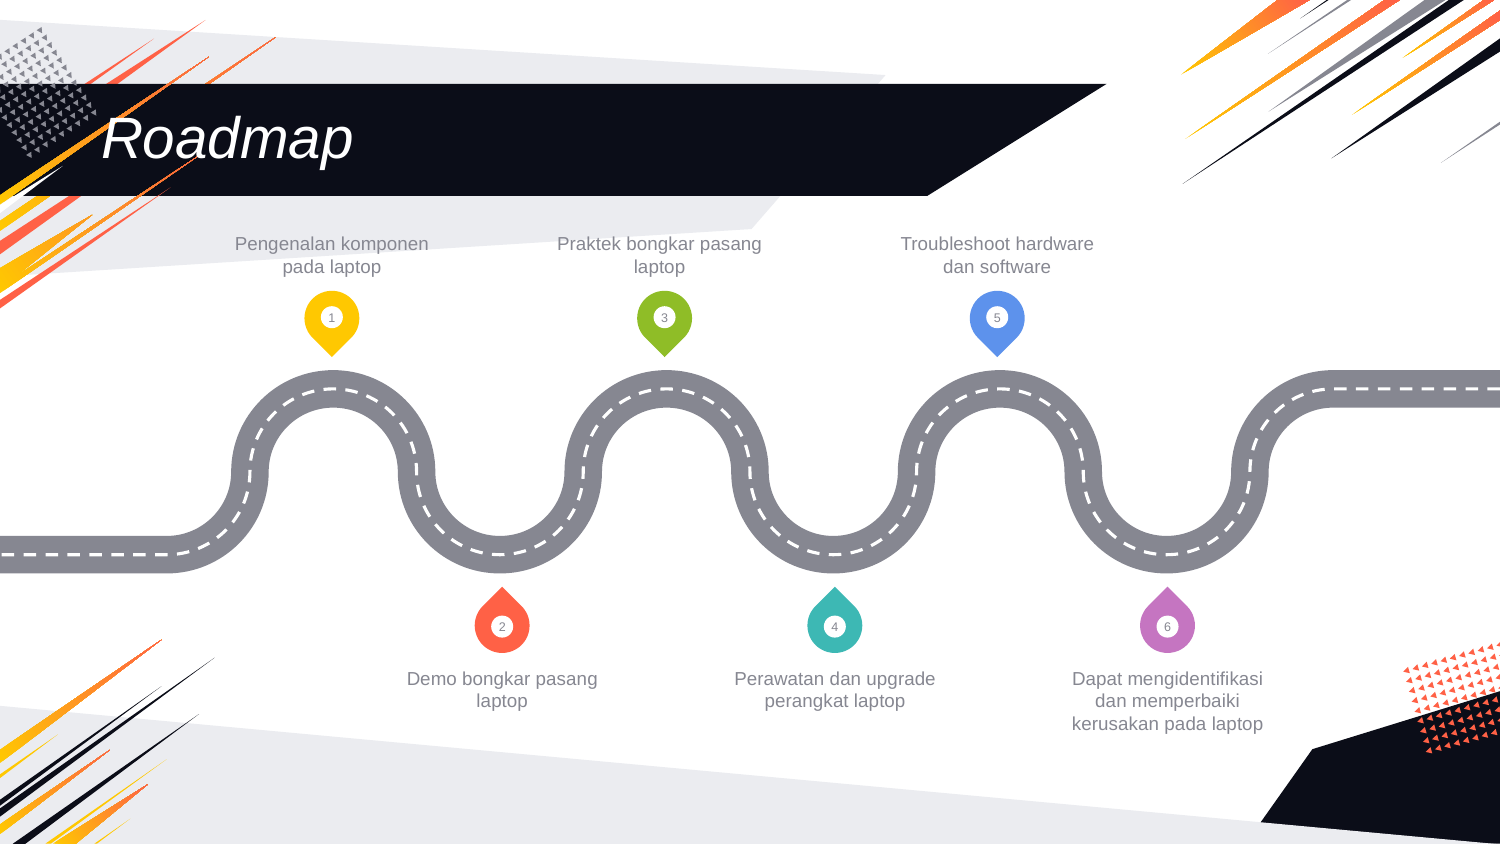

# Roadmap
Pengenalan komponen pada laptop
Praktek bongkar pasang laptop
Troubleshoot hardware dan software

1

3

5

2

4

6
Demo bongkar pasang laptop
Perawatan dan upgrade perangkat laptop
Dapat mengidentifikasi dan memperbaiki kerusakan pada laptop
2